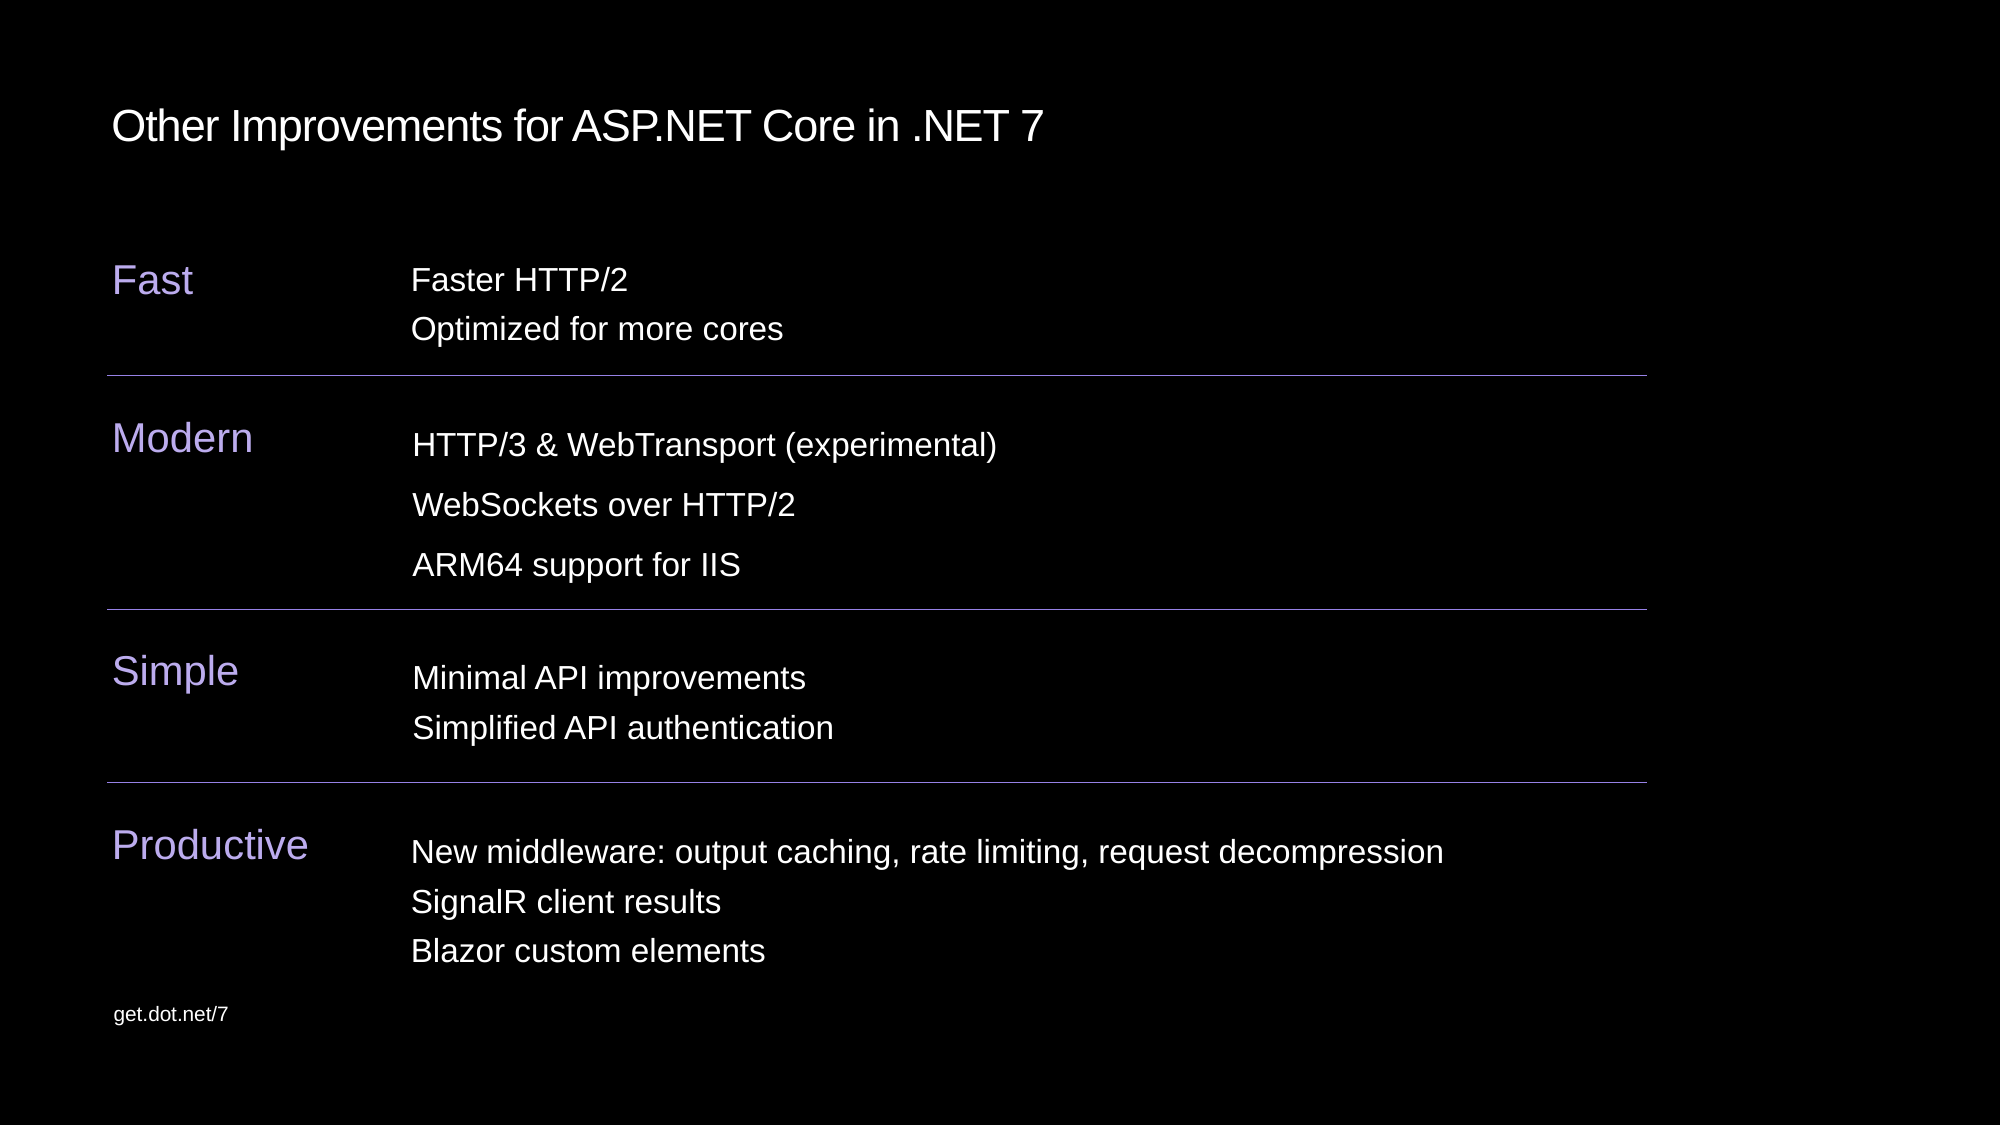

Other Improvements for ASP.NET Core in .NET 7
Faster HTTP/2
Optimized for more cores

Fast
HTTP/3 & WebTransport (experimental)
WebSockets over HTTP/2
ARM64 support for IIS
Modern
Simple
Minimal API improvements
Simplified API authentication
Productive
New middleware: output caching, rate limiting, request decompression
SignalR client results
Blazor custom elements

get.dot.net/7